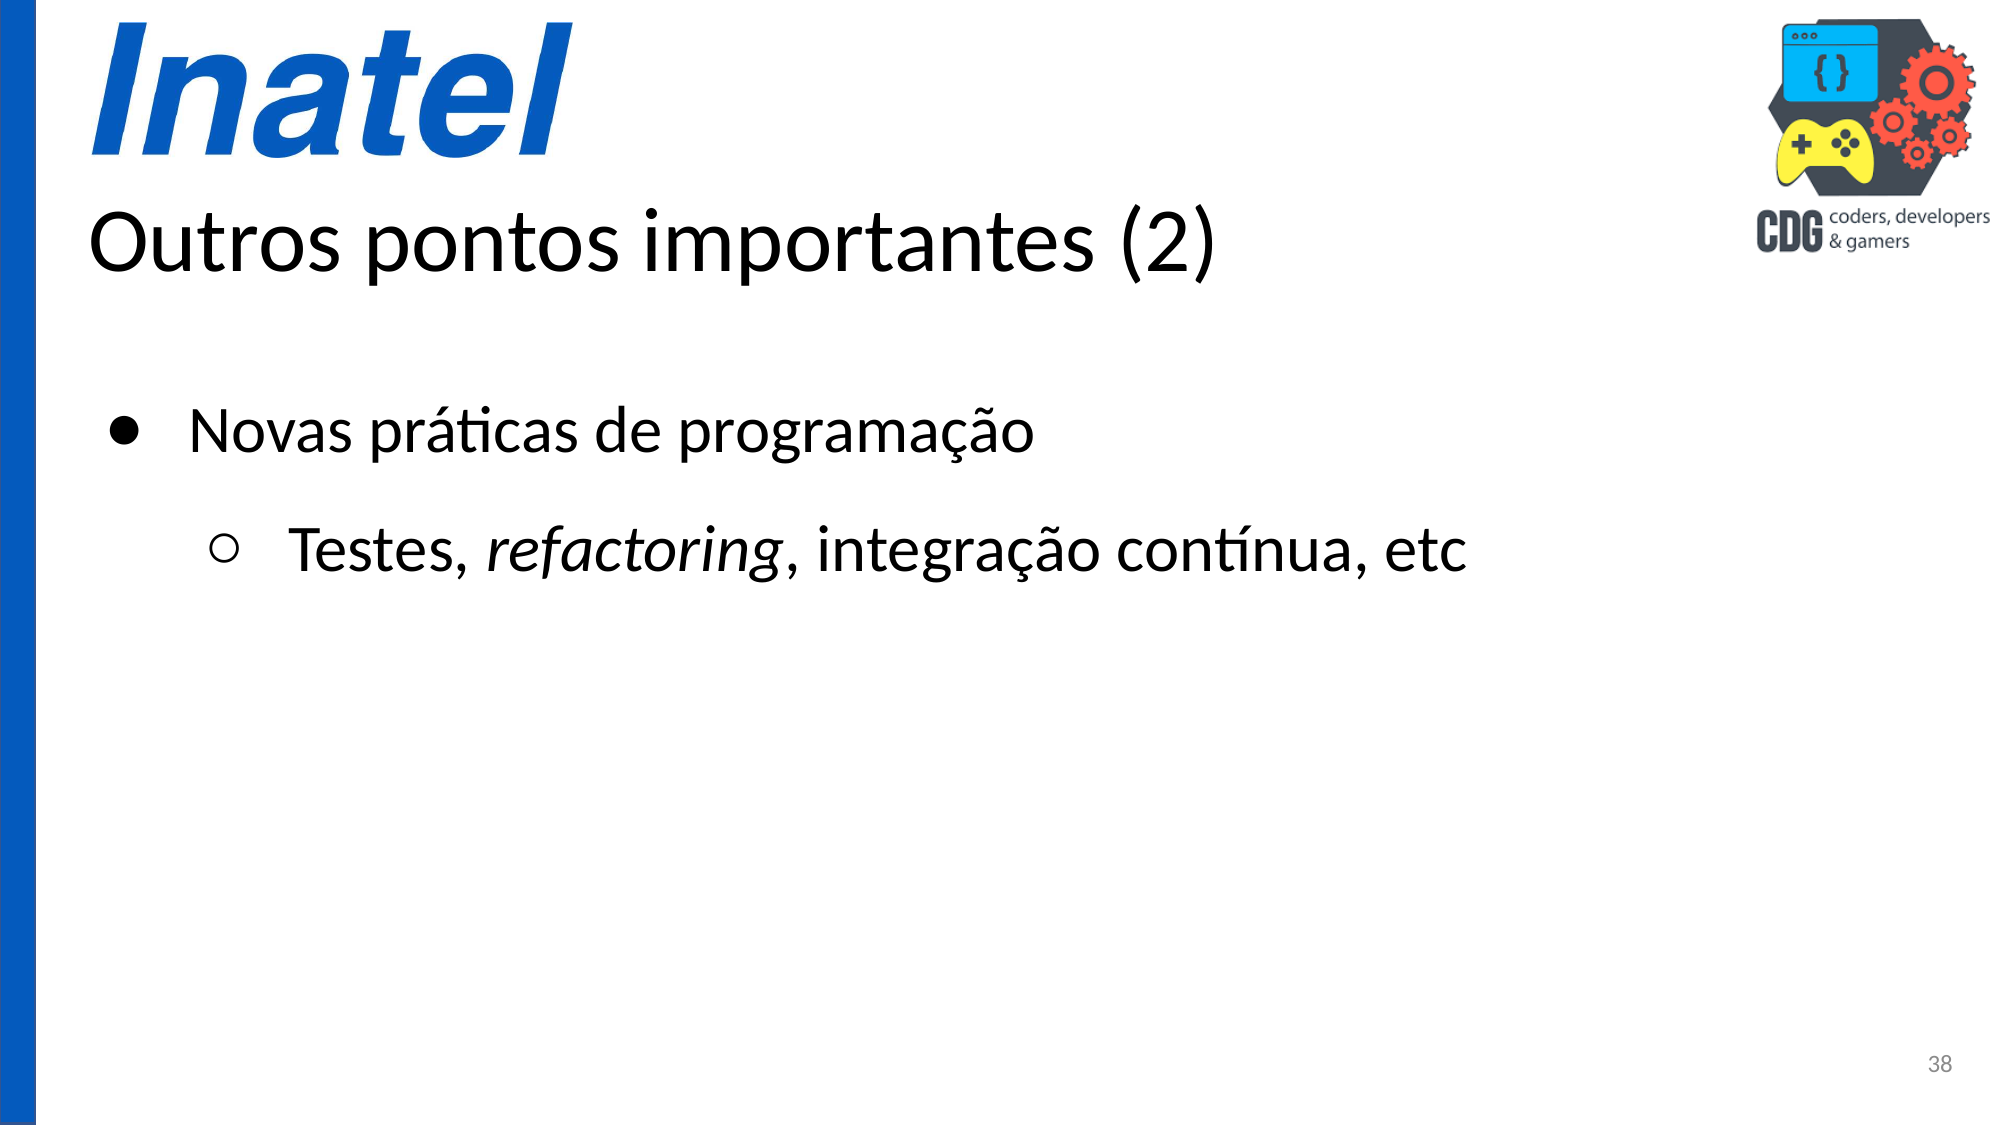

# Outros pontos importantes (2)
Novas práticas de programação
Testes, refactoring, integração contínua, etc
38